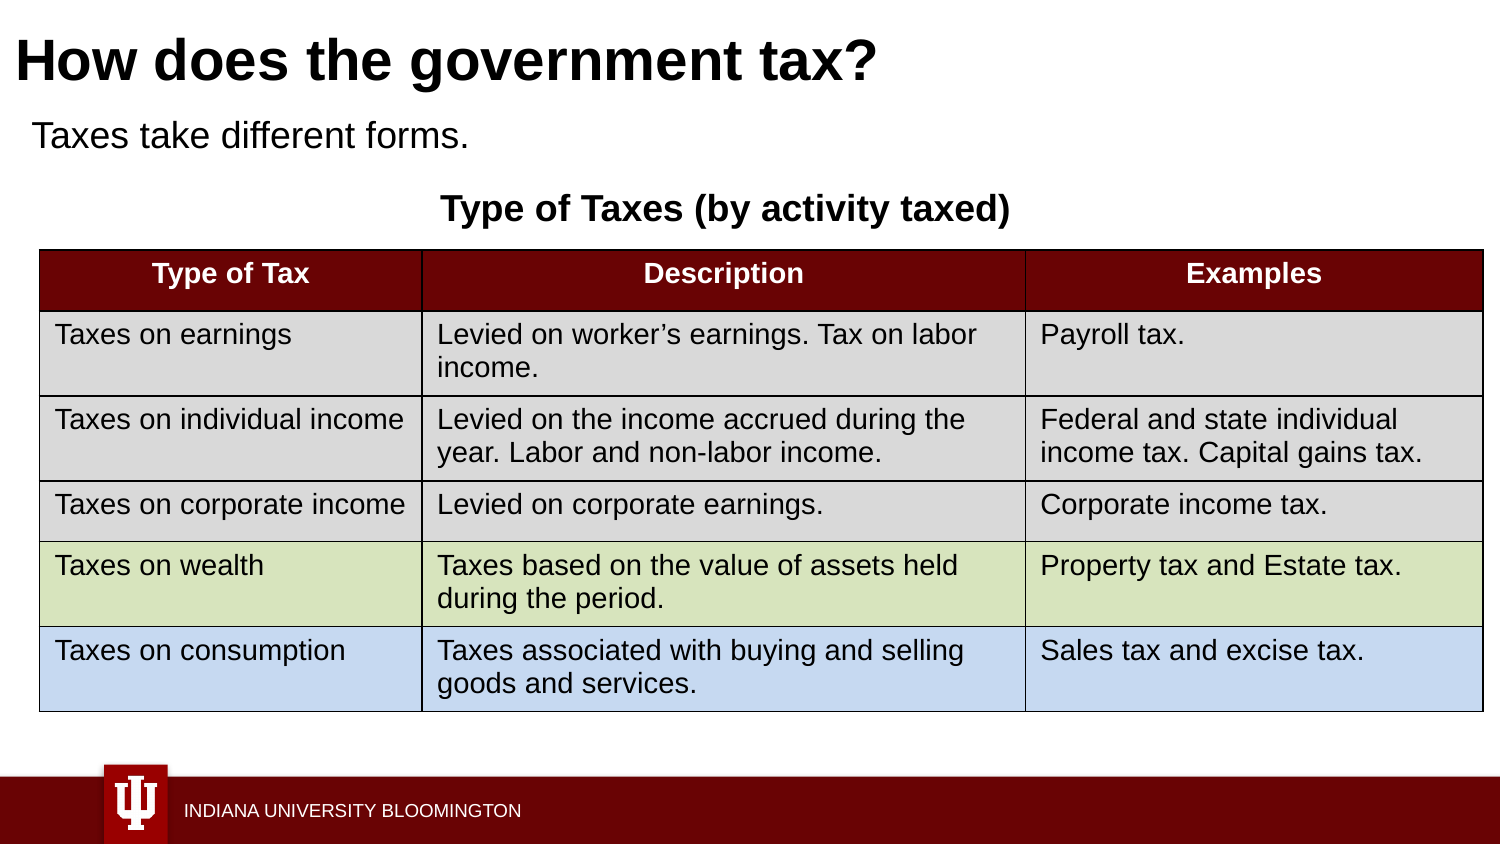

# How does the government tax?
Taxes take different forms.
Type of Taxes (by activity taxed)
| Type of Tax | Description | Examples |
| --- | --- | --- |
| Taxes on earnings | Levied on worker’s earnings. Tax on labor income. | Payroll tax. |
| Taxes on individual income | Levied on the income accrued during the year. Labor and non-labor income. | Federal and state individual income tax. Capital gains tax. |
| Taxes on corporate income | Levied on corporate earnings. | Corporate income tax. |
| Taxes on wealth | Taxes based on the value of assets held during the period. | Property tax and Estate tax. |
| Taxes on consumption | Taxes associated with buying and selling goods and services. | Sales tax and excise tax. |